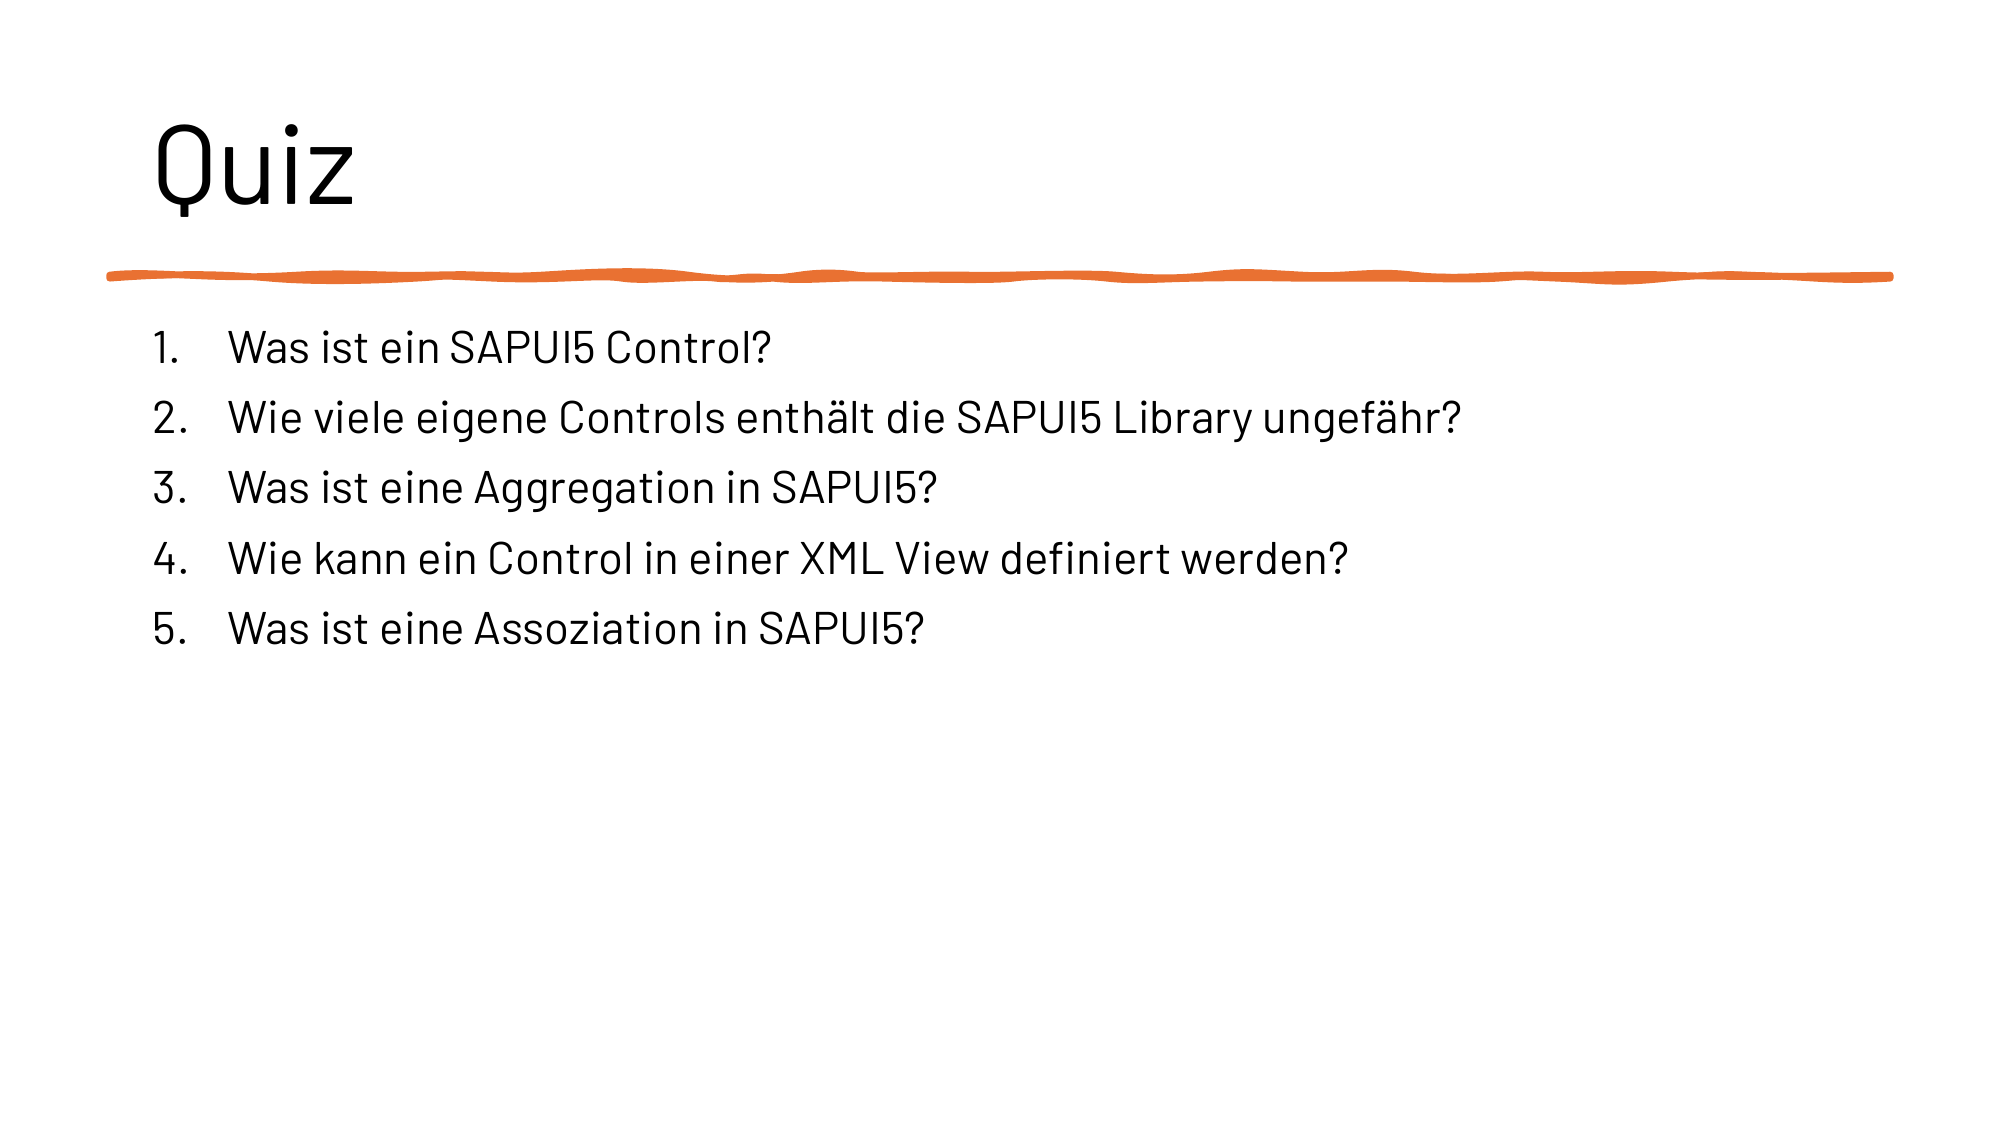

# Quiz

Was ist ein SAPUI5 Control?
Wie viele eigene Controls enthält die SAPUI5 Library ungefähr?
Was ist eine Aggregation in SAPUI5?
Wie kann ein Control in einer XML View definiert werden?
Was ist eine Assoziation in SAPUI5?